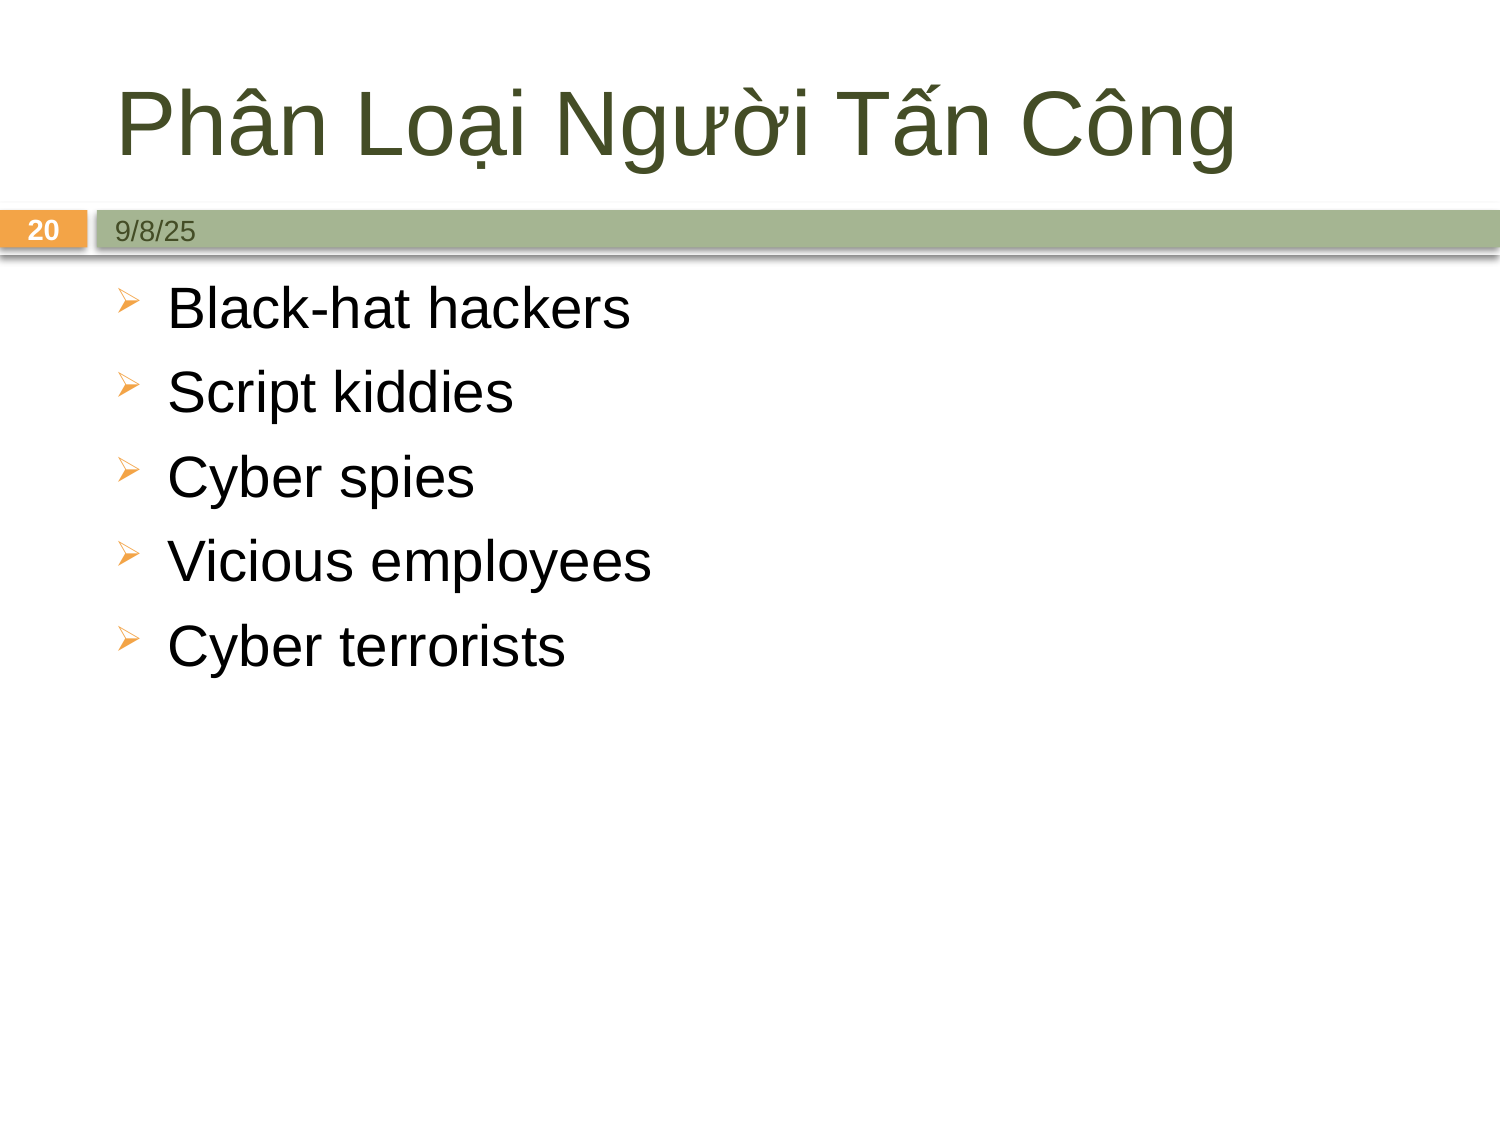

# Phân Loại Người Tấn Công
20
9/8/25
Black-hat hackers
Script kiddies
Cyber spies
Vicious employees
Cyber terrorists